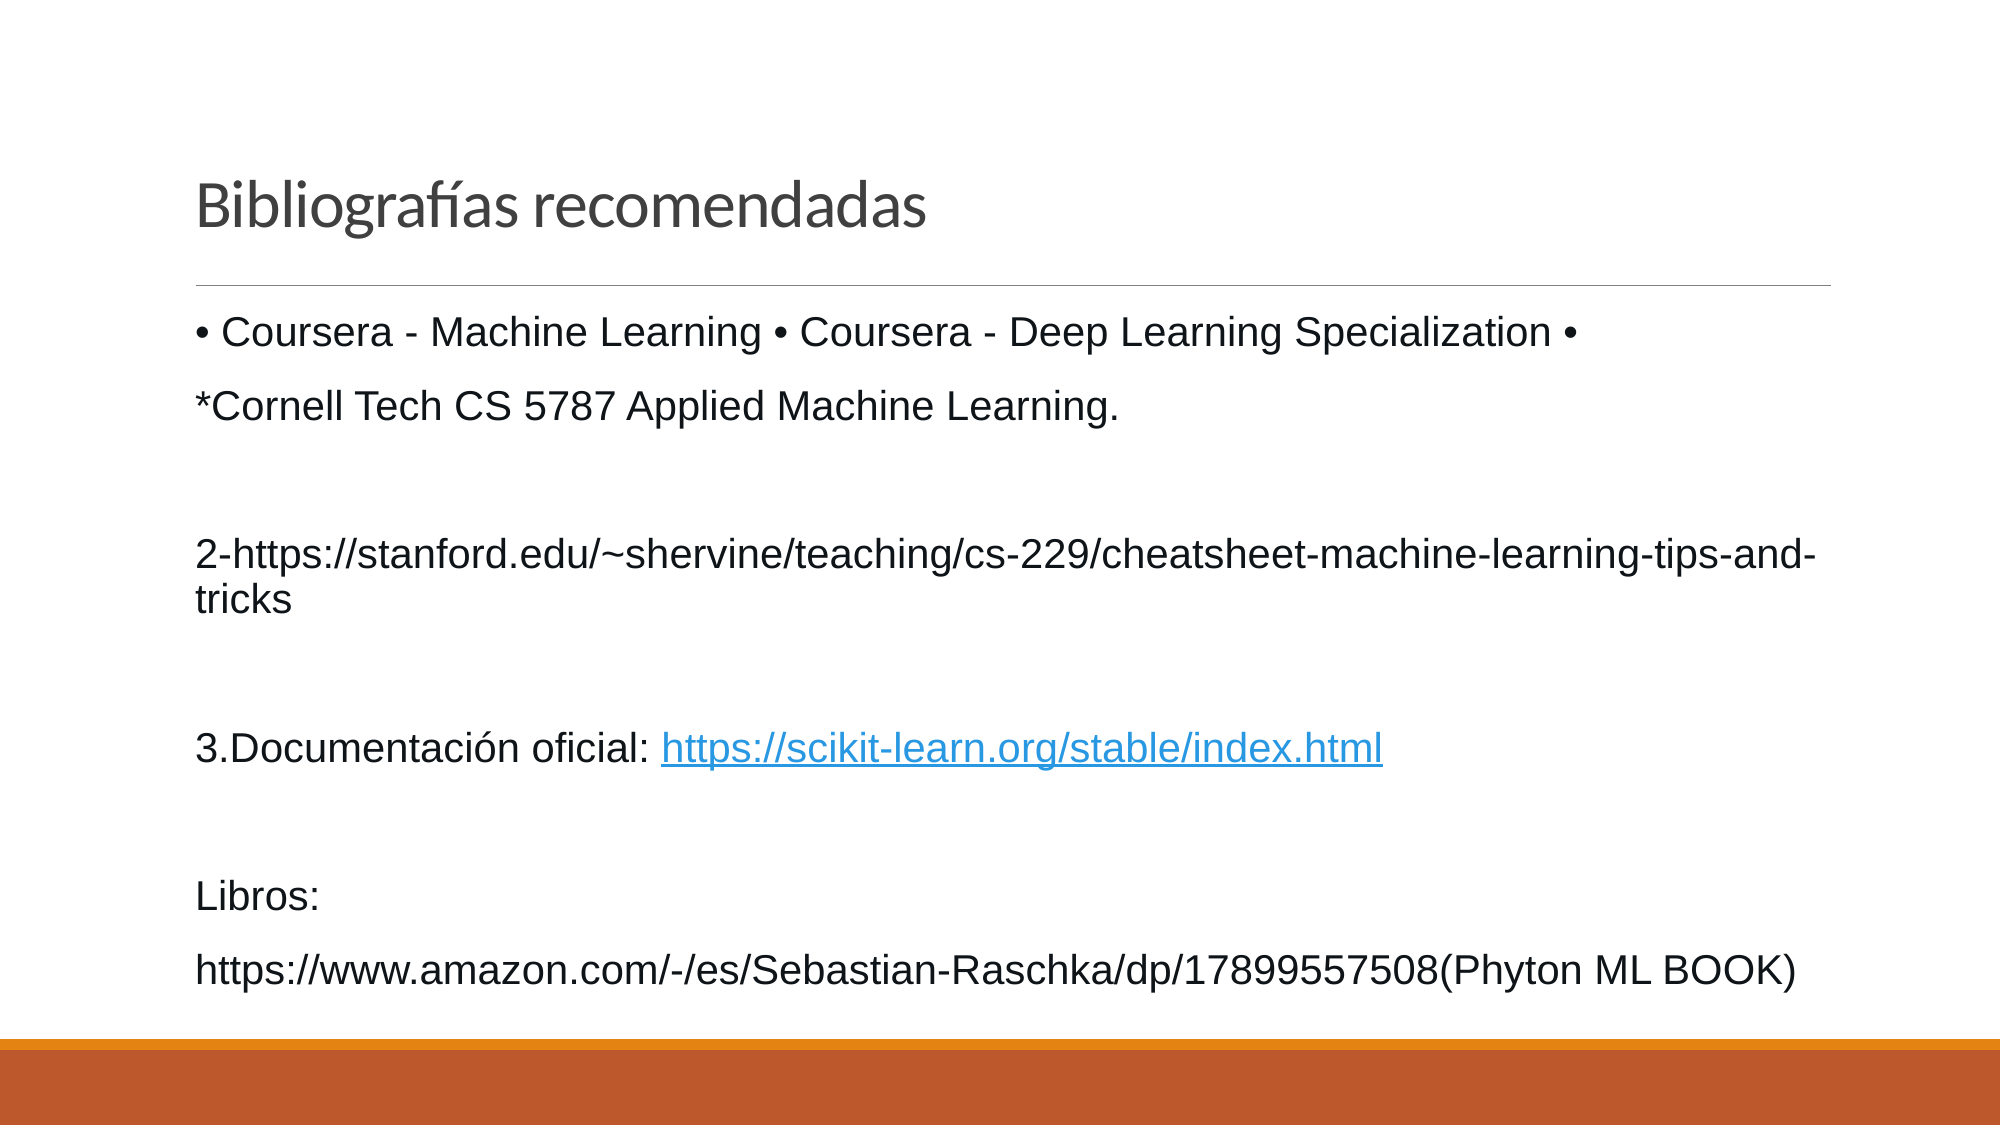

# Bibliografías recomendadas
• Coursera - Machine Learning • Coursera - Deep Learning Specialization •
*Cornell Tech CS 5787 Applied Machine Learning.

2-https://stanford.edu/~shervine/teaching/cs-229/cheatsheet-machine-learning-tips-and-tricks

3.Documentación oficial: https://scikit-learn.org/stable/index.html

Libros:
https://www.amazon.com/-/es/Sebastian-Raschka/dp/17899557508(Phyton ML BOOK)